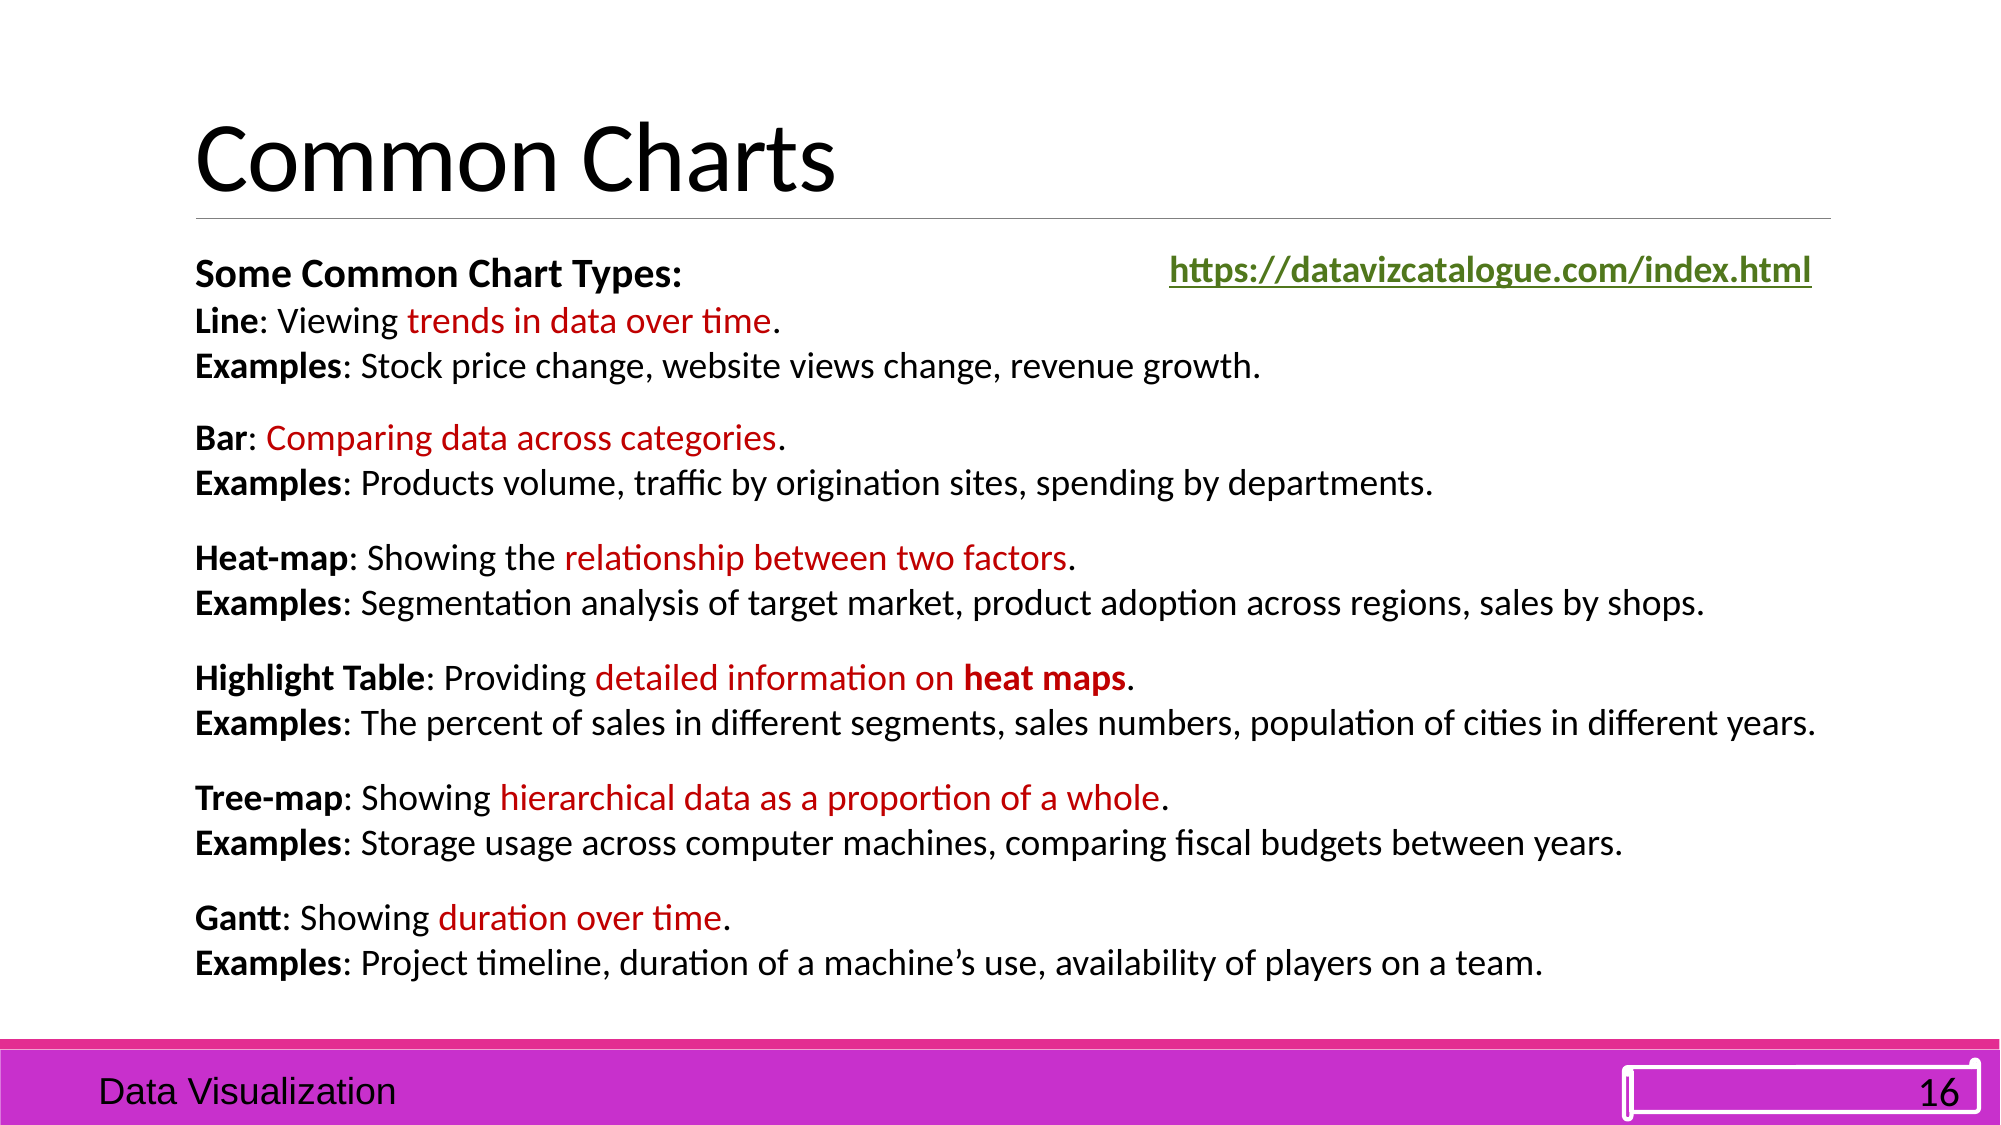

# Common Charts
Some Common Chart Types:
Line: Viewing trends in data over time.
Examples: Stock price change, website views change, revenue growth.

Bar: Comparing data across categories.
Examples: Products volume, traffic by origination sites, spending by departments.

Heat-map: Showing the relationship between two factors.
Examples: Segmentation analysis of target market, product adoption across regions, sales by shops.

Highlight Table: Providing detailed information on heat maps.
Examples: The percent of sales in different segments, sales numbers, population of cities in different years.

Tree-map: Showing hierarchical data as a proportion of a whole.
Examples: Storage usage across computer machines, comparing fiscal budgets between years.

Gantt: Showing duration over time.
Examples: Project timeline, duration of a machine’s use, availability of players on a team.

https://datavizcatalogue.com/index.html
Data Visualization
16